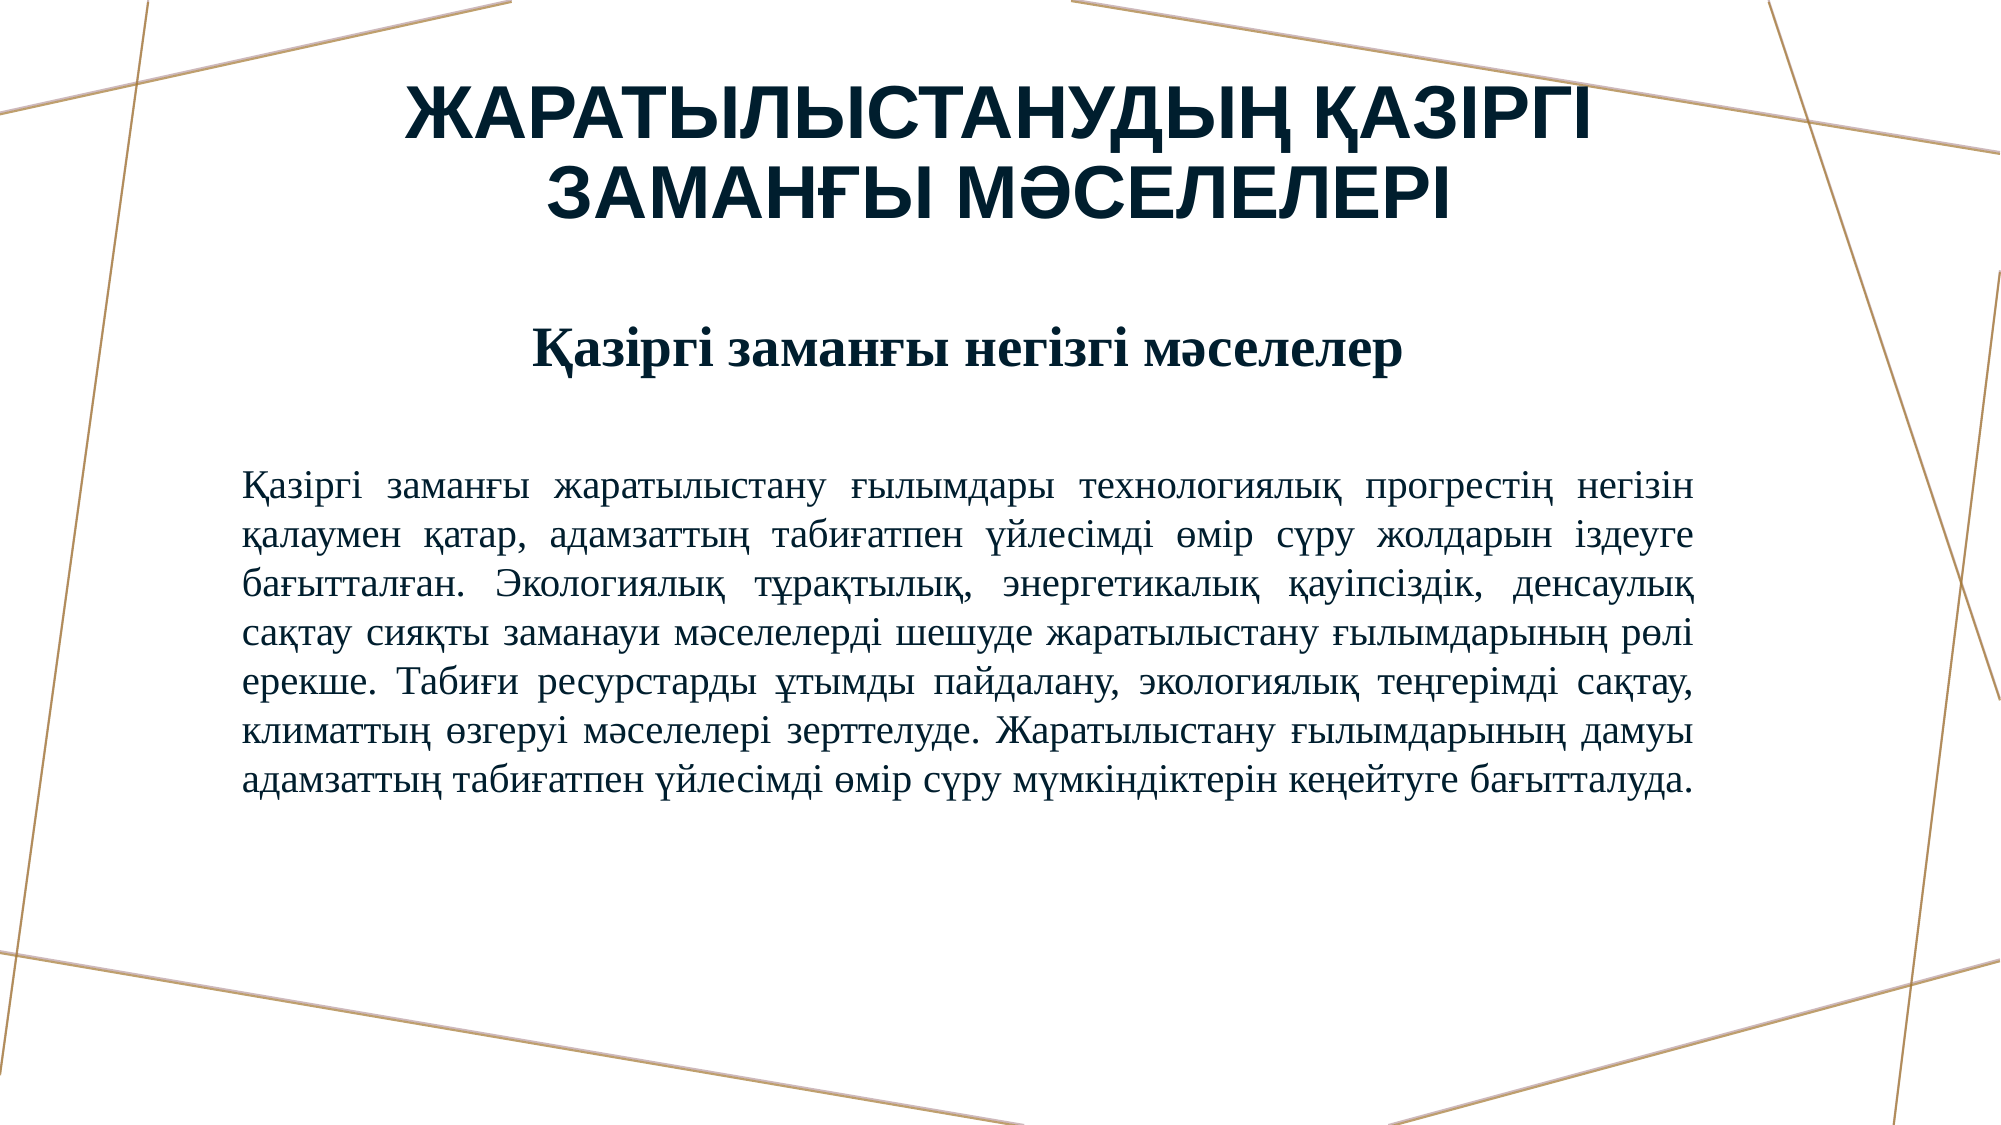

# Жаратылыстанудың қазіргі заманғы мәселелері
Қазіргі заманғы негізгі мәселелер
Қазіргі заманғы жаратылыстану ғылымдары технологиялық прогрестің негізін қалаумен қатар, адамзаттың табиғатпен үйлесімді өмір сүру жолдарын іздеуге бағытталған. Экологиялық тұрақтылық, энергетикалық қауіпсіздік, денсаулық сақтау сияқты заманауи мәселелерді шешуде жаратылыстану ғылымдарының рөлі ерекше. Табиғи ресурстарды ұтымды пайдалану, экологиялық теңгерімді сақтау, климаттың өзгеруі мәселелері зерттелуде. Жаратылыстану ғылымдарының дамуы адамзаттың табиғатпен үйлесімді өмір сүру мүмкіндіктерін кеңейтуге бағытталуда.